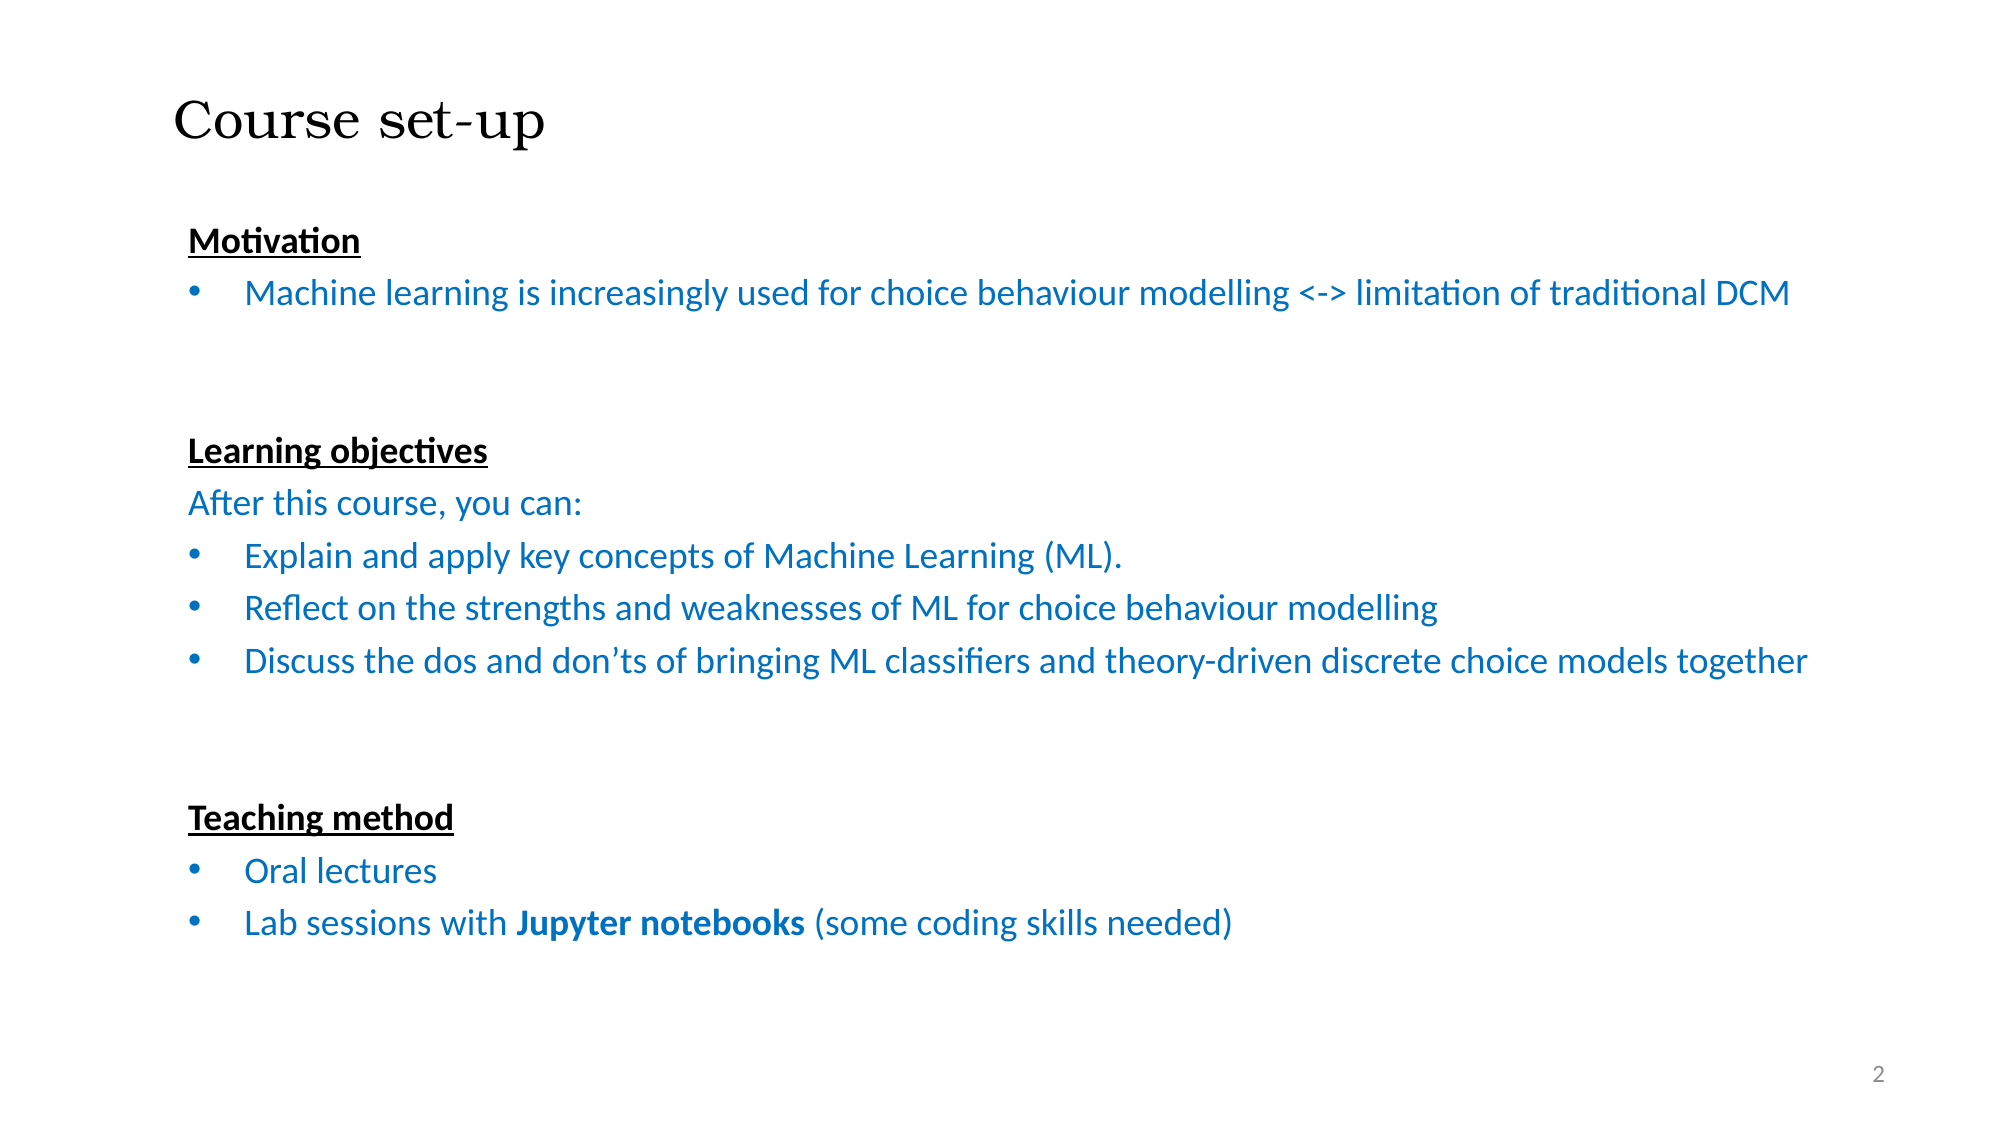

Course set-up
Motivation
Machine learning is increasingly used for choice behaviour modelling <-> limitation of traditional DCM

Learning objectives
After this course, you can:
Explain and apply key concepts of Machine Learning (ML).
Reflect on the strengths and weaknesses of ML for choice behaviour modelling
Discuss the dos and don’ts of bringing ML classifiers and theory-driven discrete choice models together

Teaching method
Oral lectures
Lab sessions with Jupyter notebooks (some coding skills needed)

2